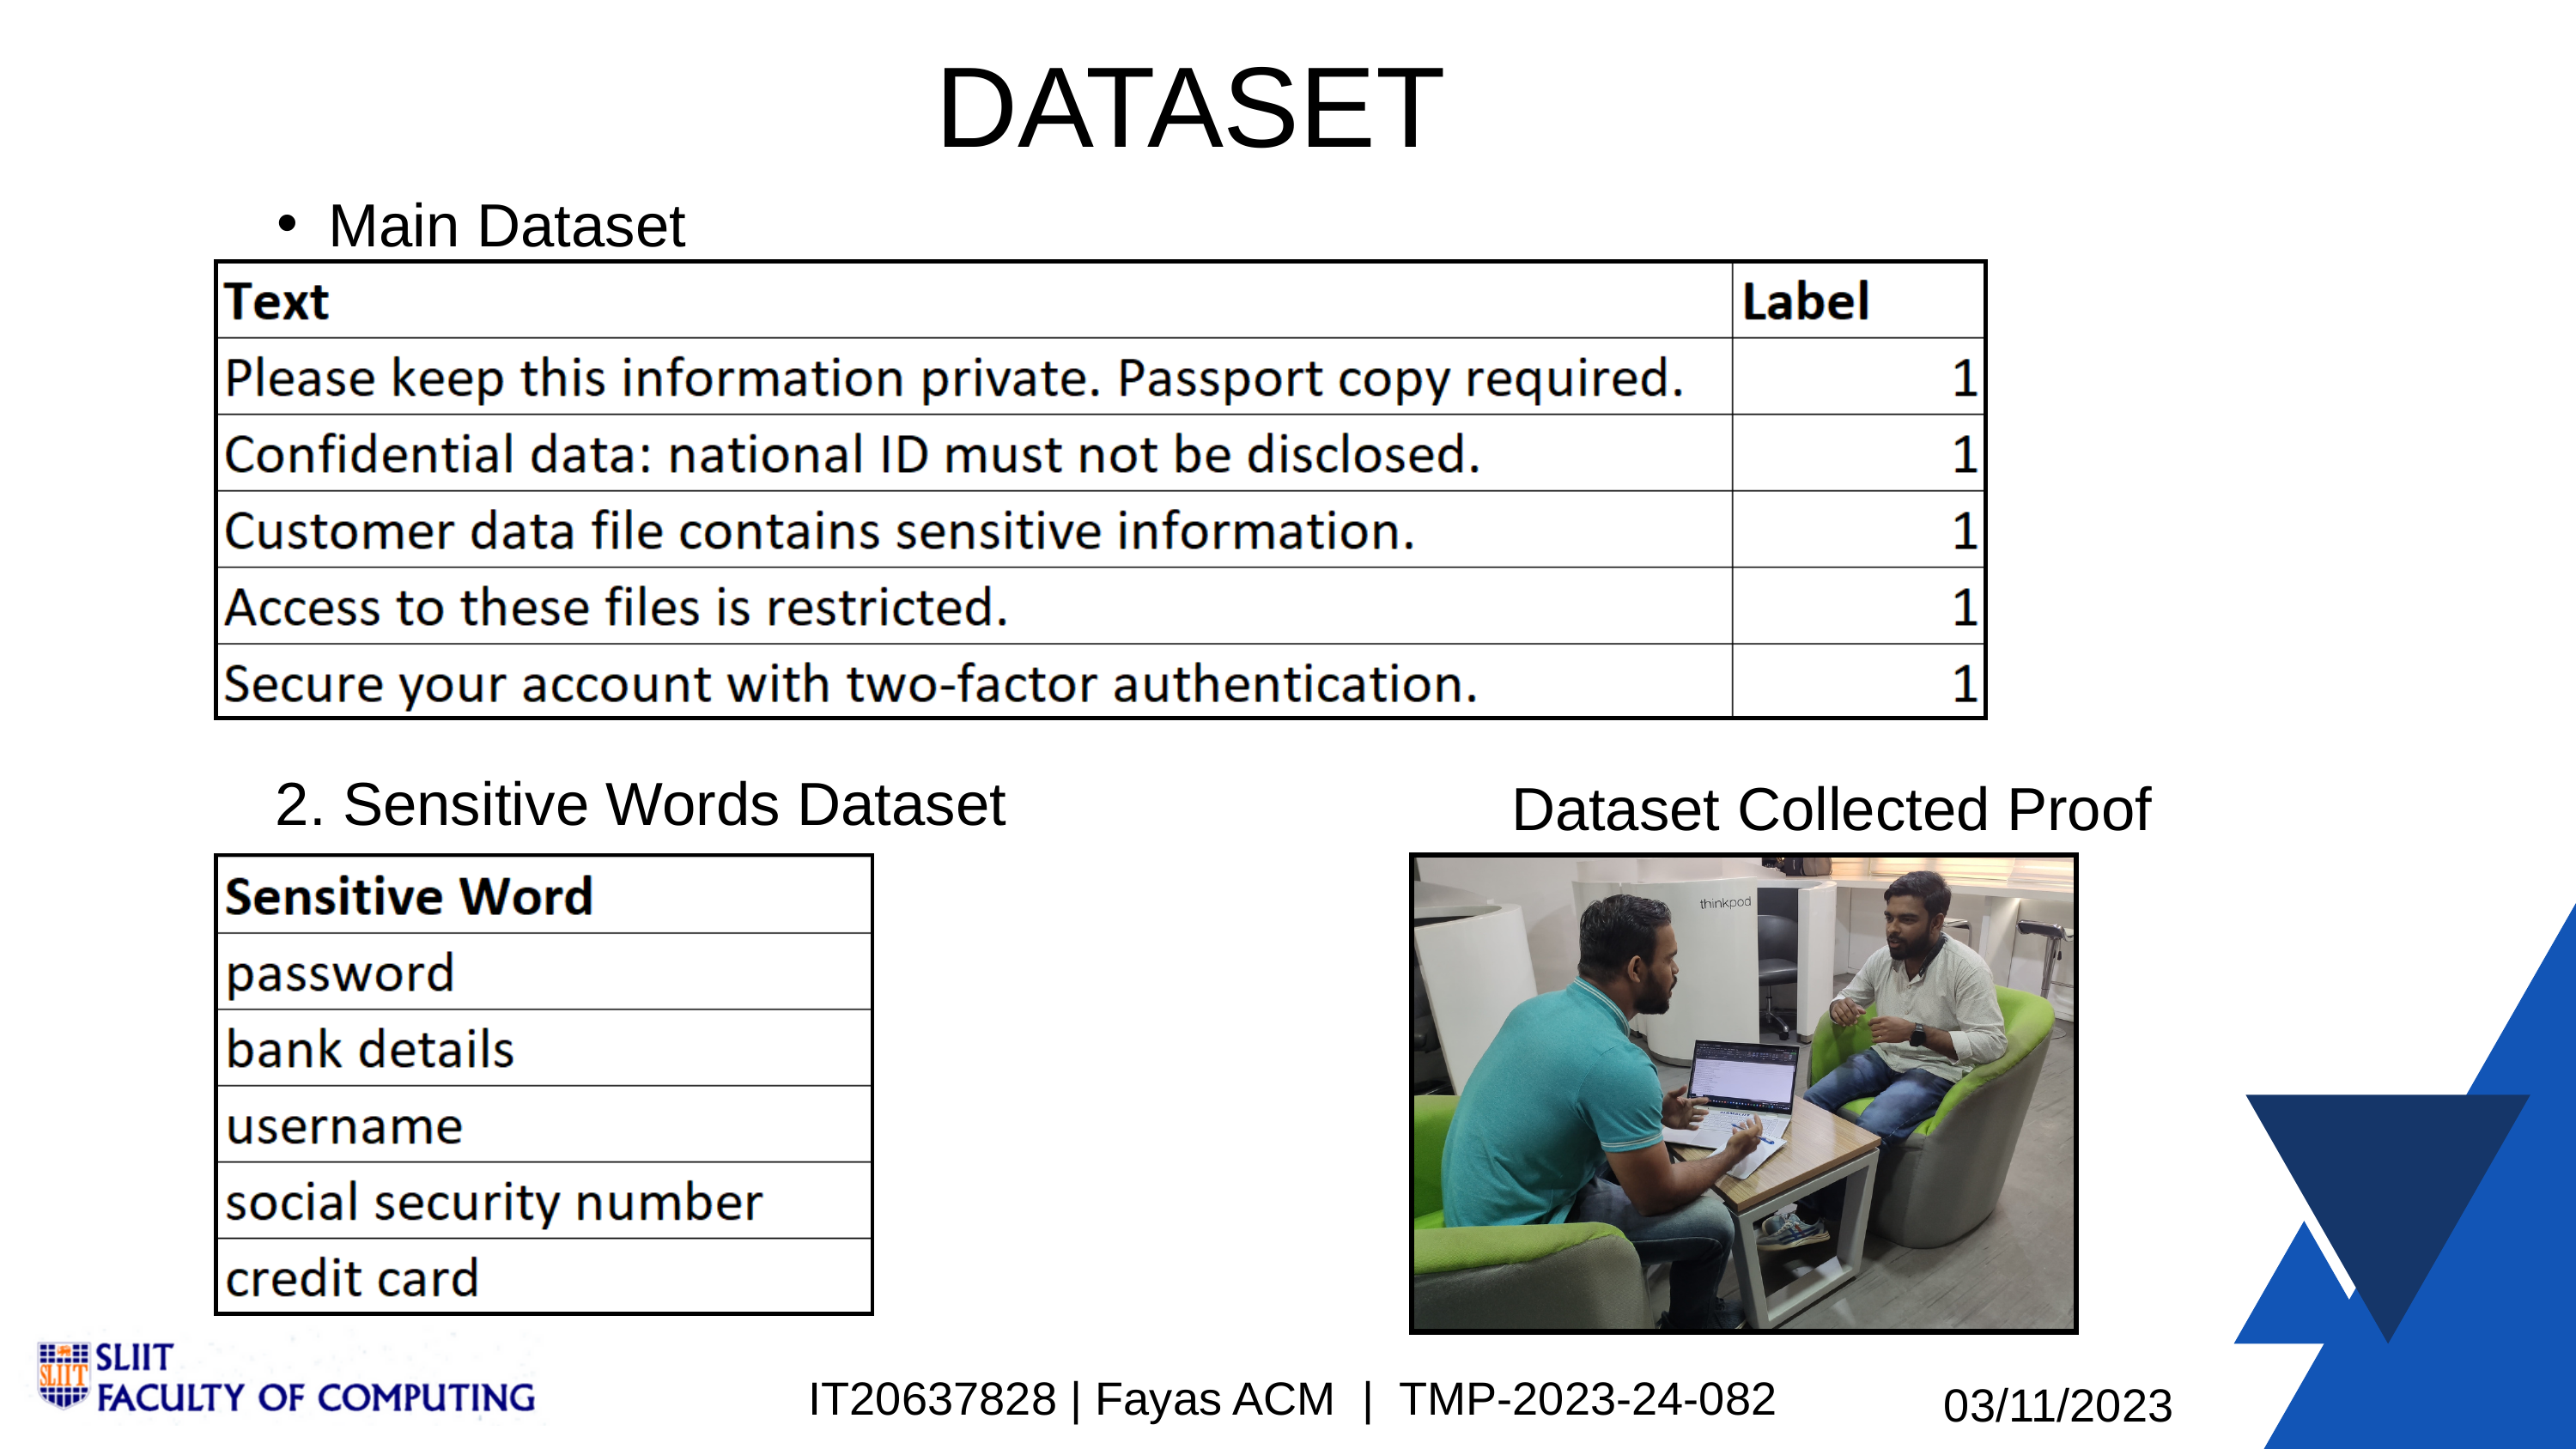

DATASET
Main Dataset

2. Sensitive Words Dataset
Dataset Collected Proof

IT20637828 | Fayas ACM  |  TMP-2023-24-082
03/11/2023